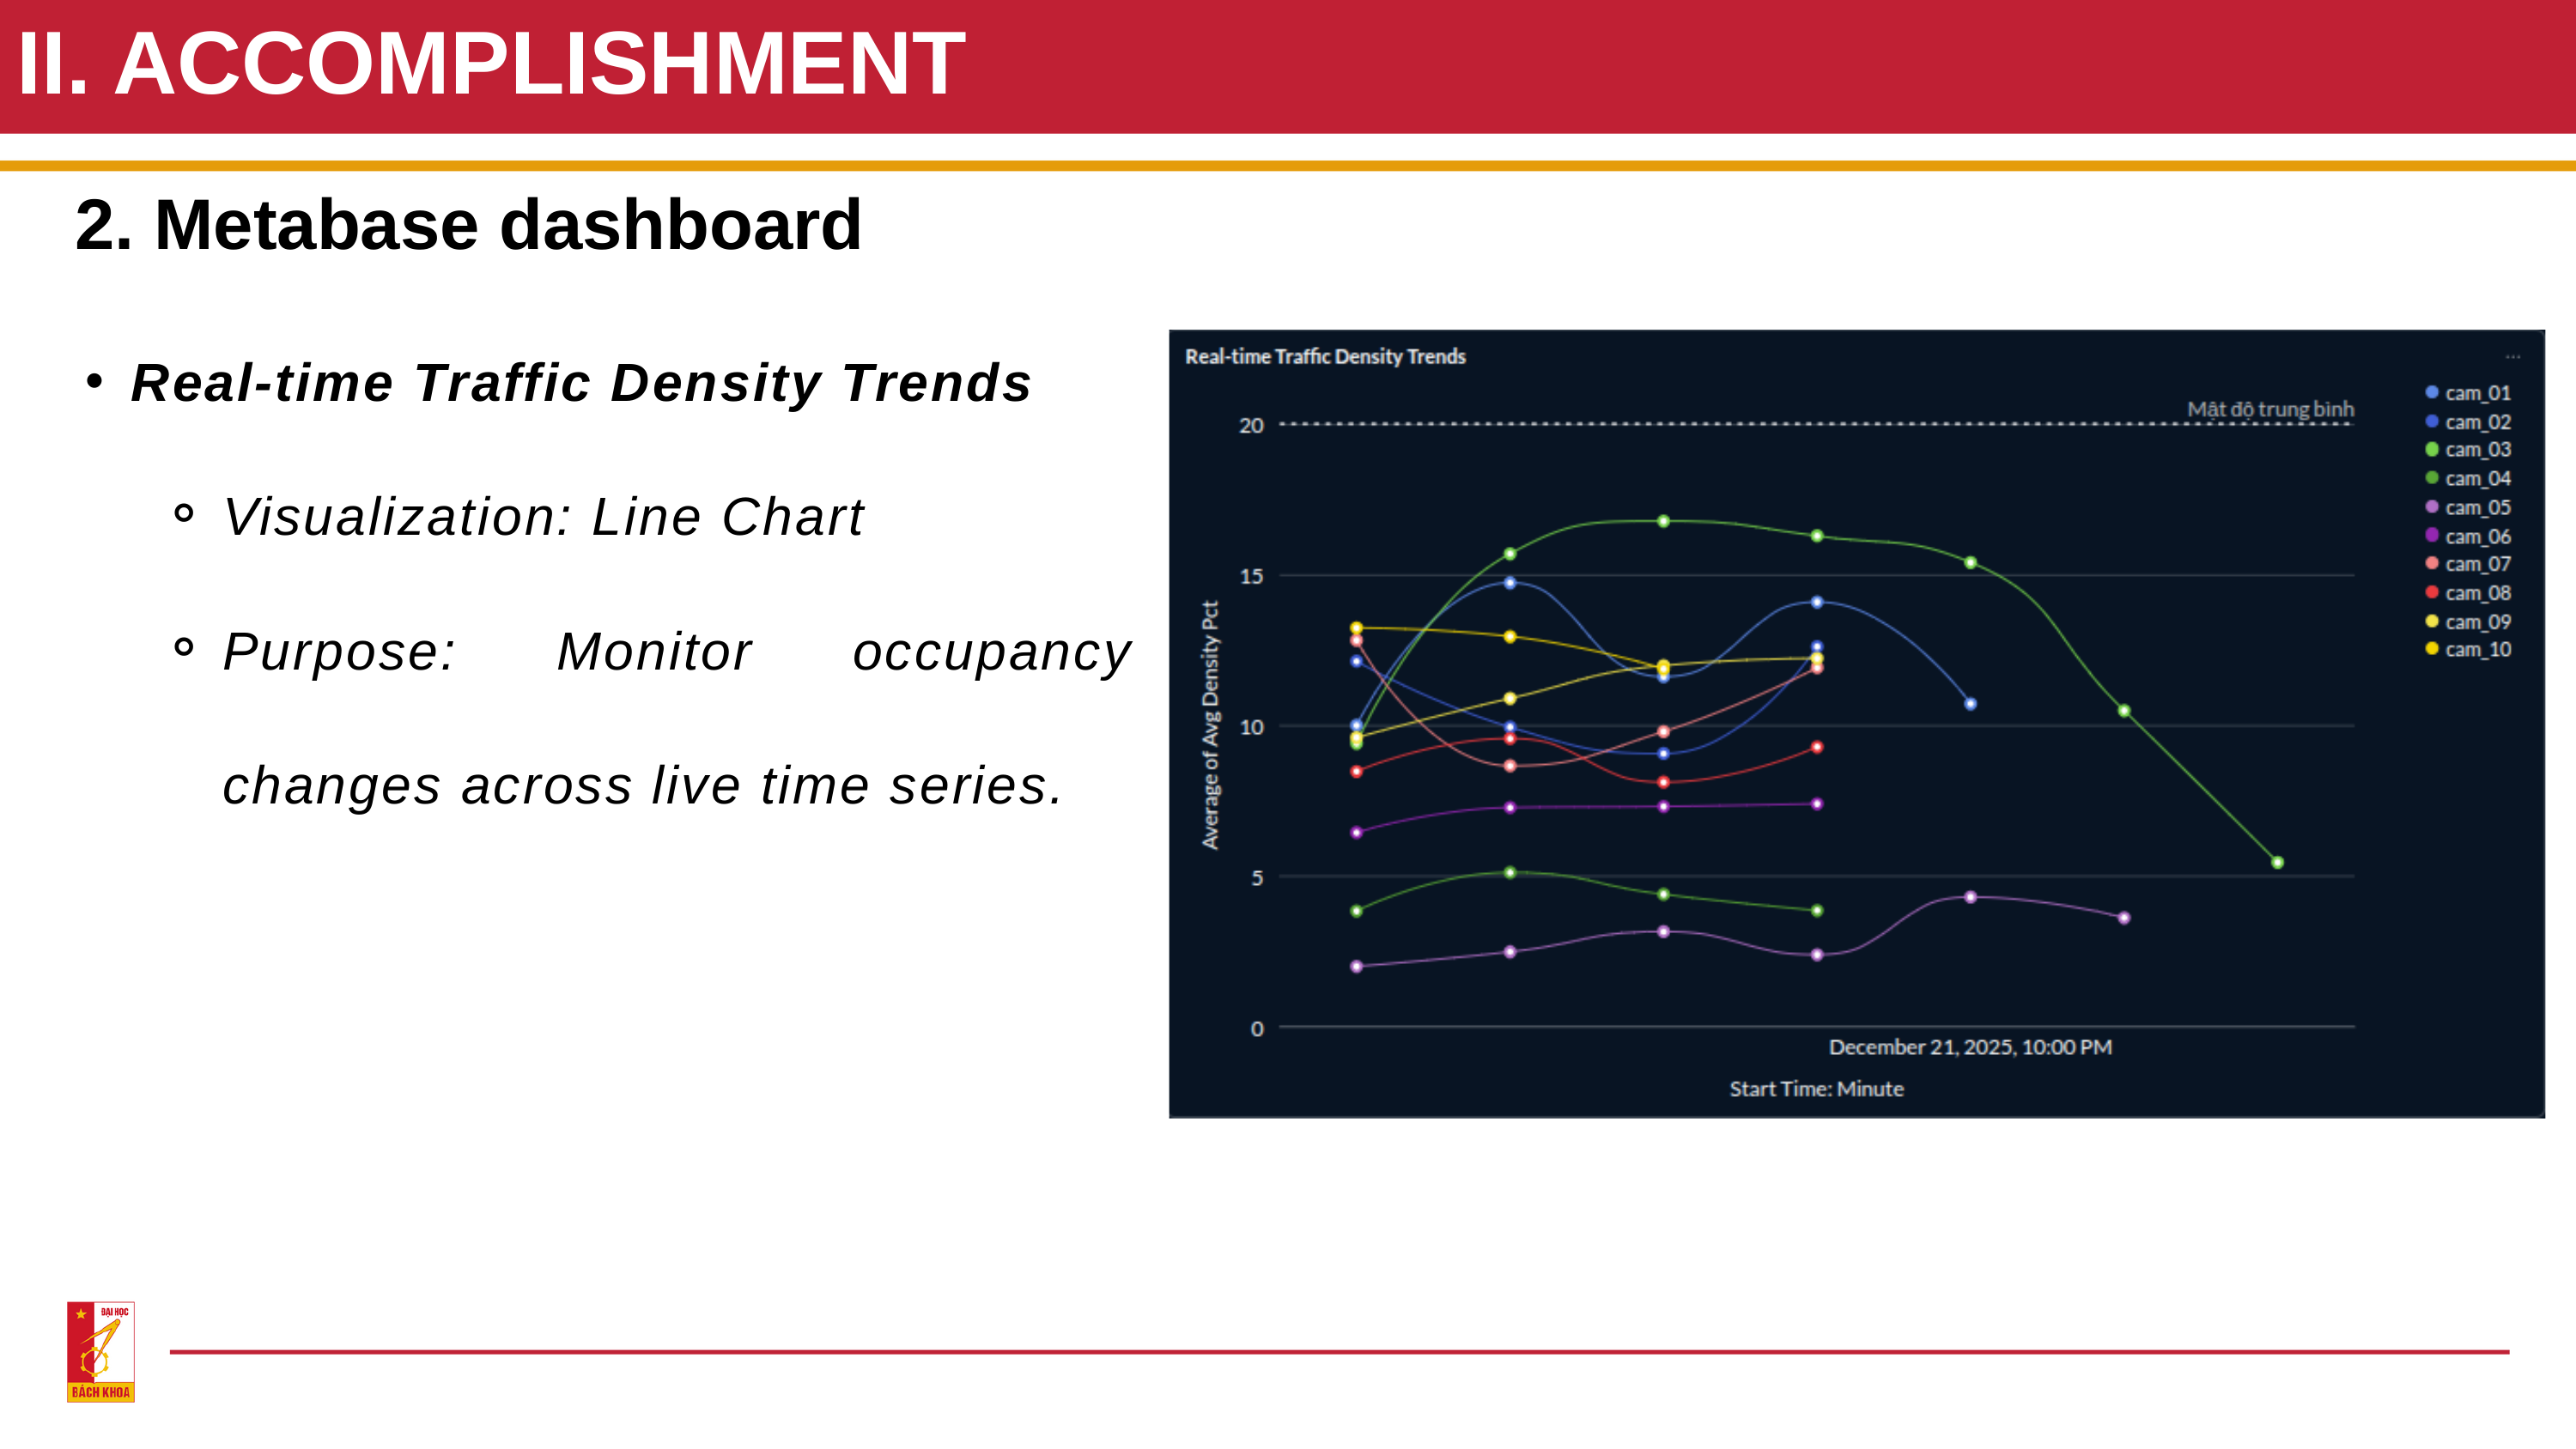

II. ACCOMPLISHMENT
2. Metabase dashboard
Real-time Traffic Density Trends
Visualization: Line Chart
Purpose: Monitor occupancy changes across live time series.